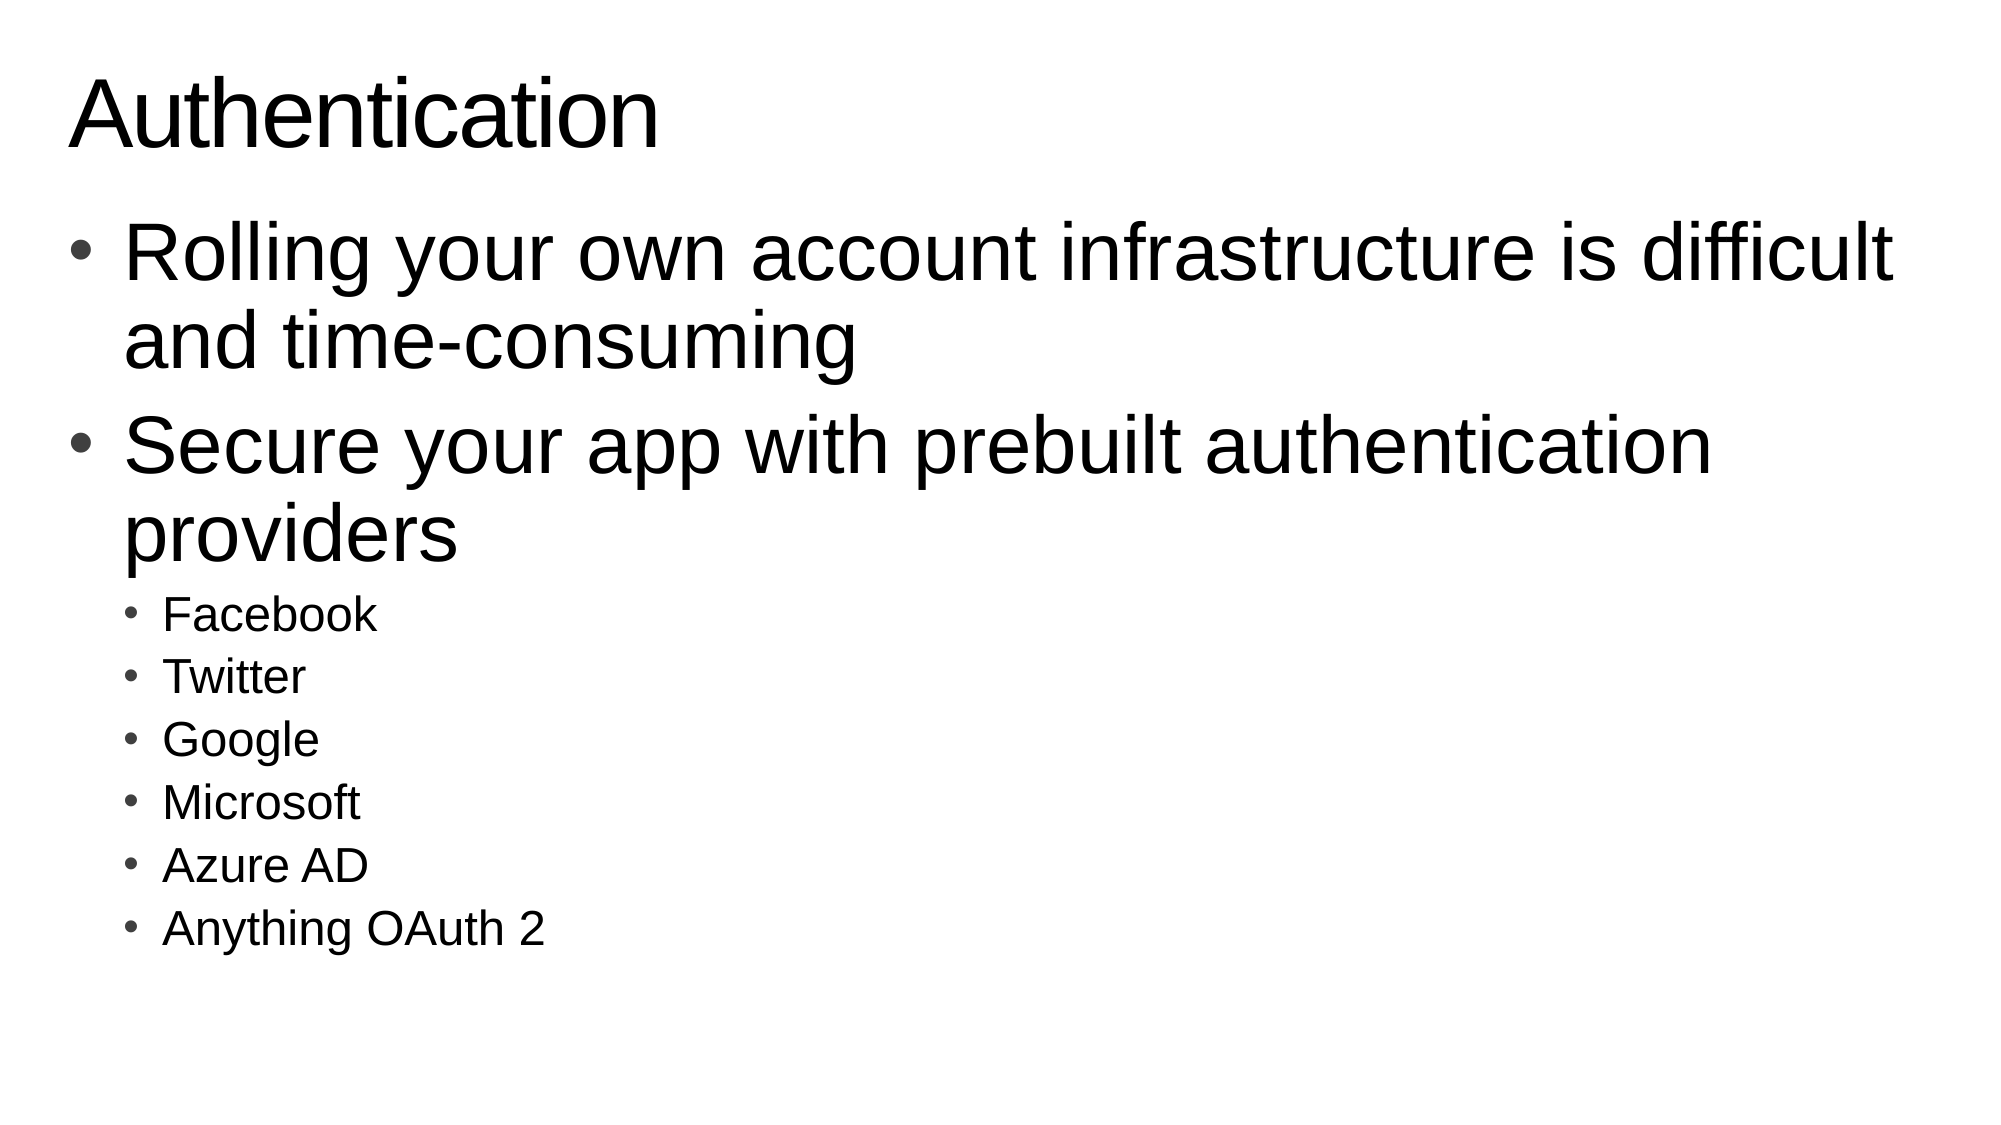

# Authentication
Rolling your own account infrastructure is difficult and time-consuming
Secure your app with prebuilt authentication providers
Facebook
Twitter
Google
Microsoft
Azure AD
Anything OAuth 2